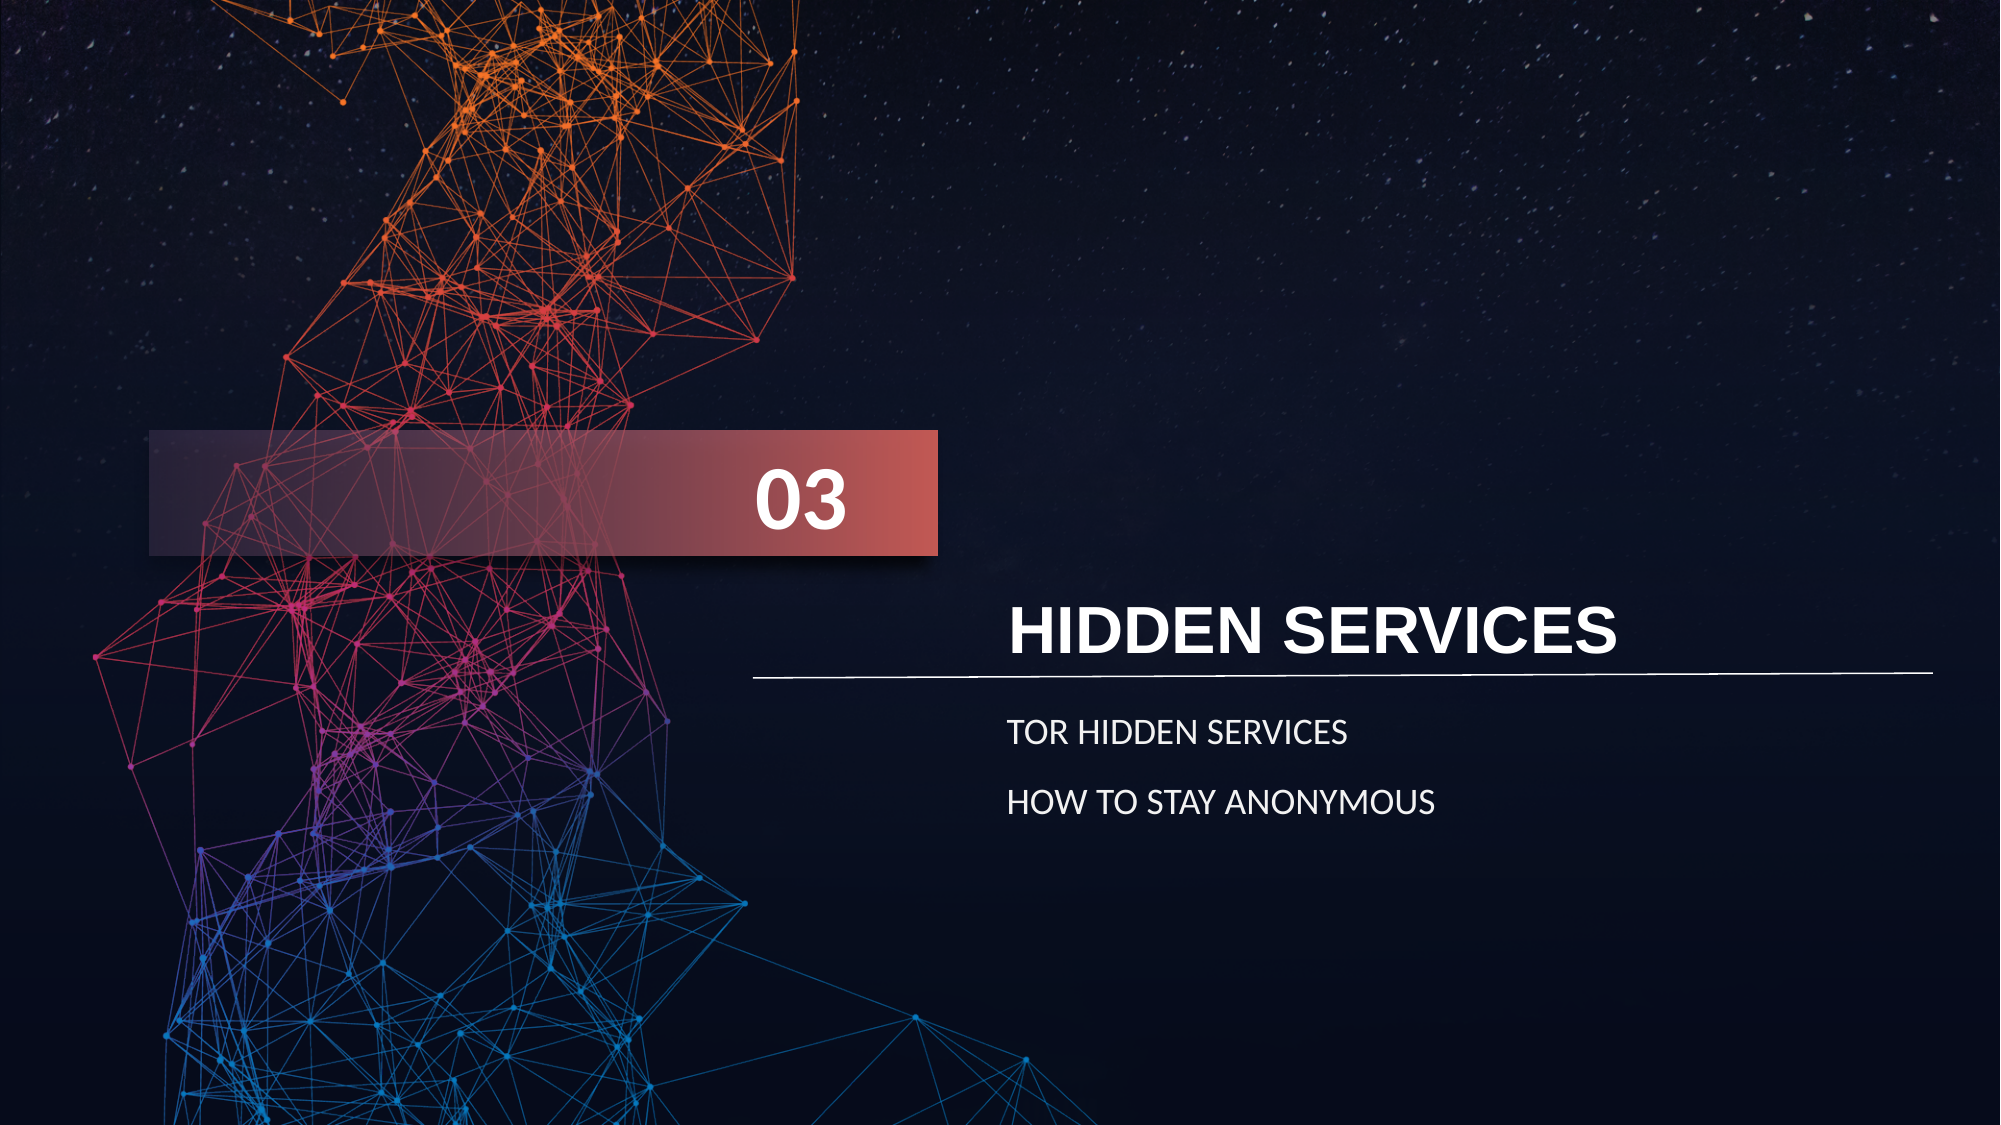

03

HIDDEN SERVICES
TOR HIDDEN SERVICES
HOW TO STAY ANONYMOUS